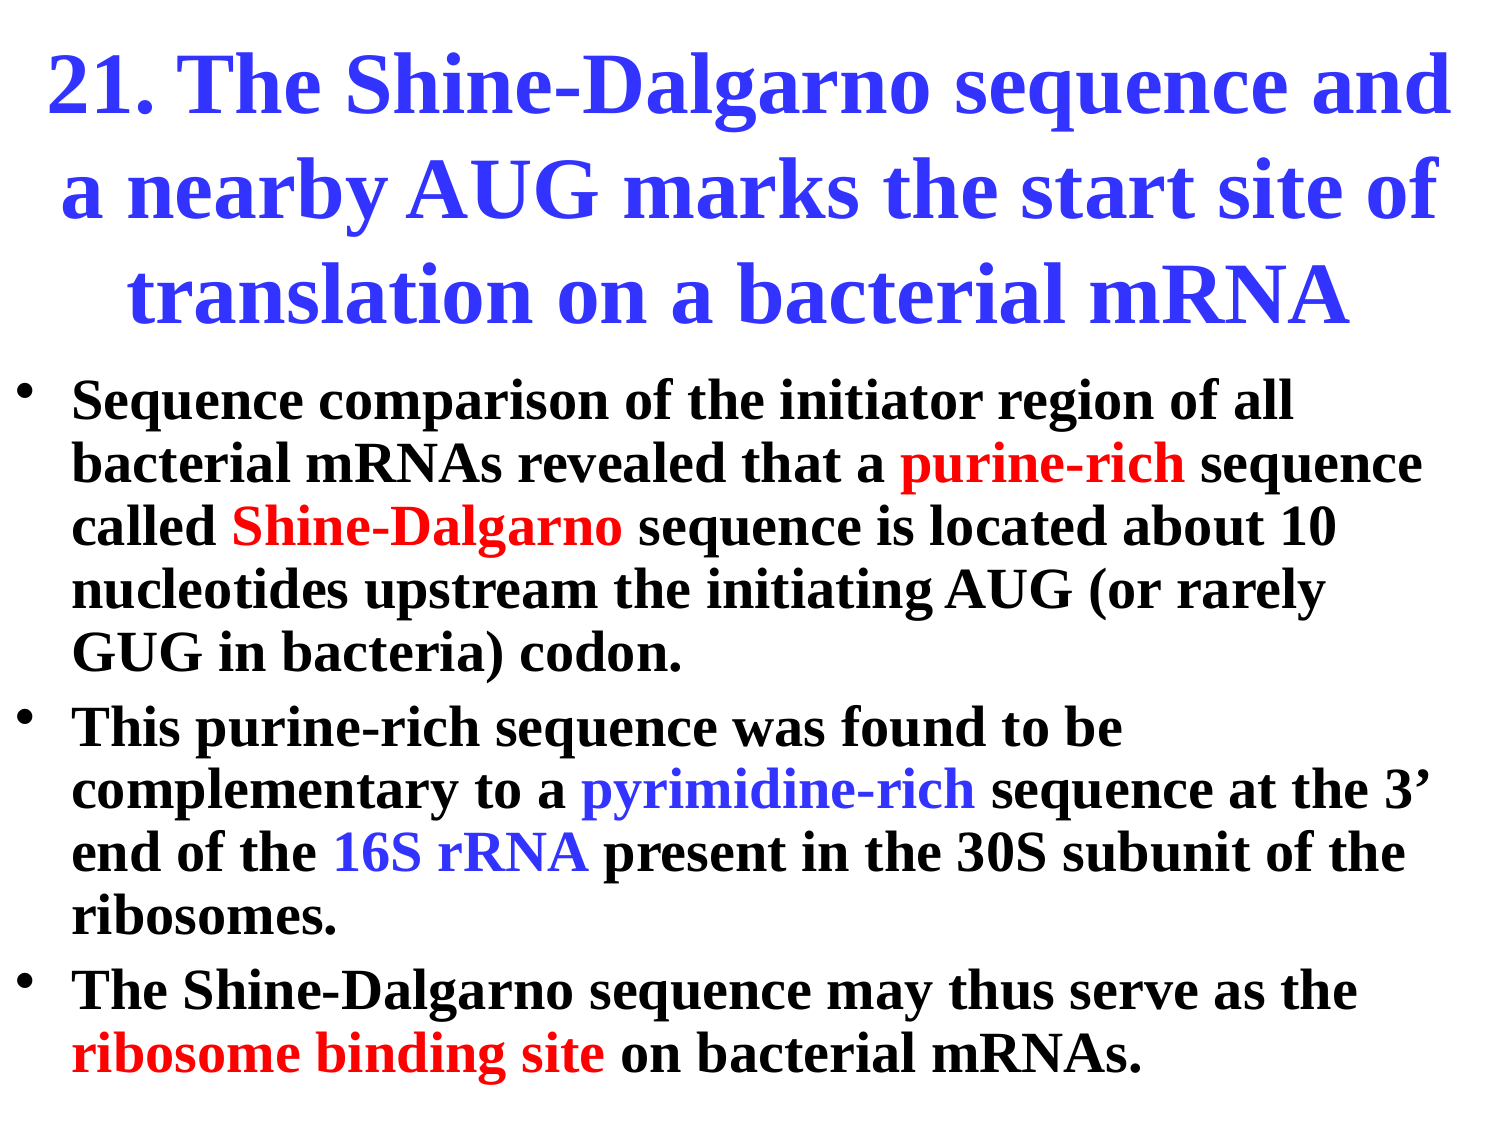

# 21. The Shine-Dalgarno sequence and a nearby AUG marks the start site of translation on a bacterial mRNA
Sequence comparison of the initiator region of all bacterial mRNAs revealed that a purine-rich sequence called Shine-Dalgarno sequence is located about 10 nucleotides upstream the initiating AUG (or rarely GUG in bacteria) codon.
This purine-rich sequence was found to be complementary to a pyrimidine-rich sequence at the 3’ end of the 16S rRNA present in the 30S subunit of the ribosomes.
The Shine-Dalgarno sequence may thus serve as the ribosome binding site on bacterial mRNAs.